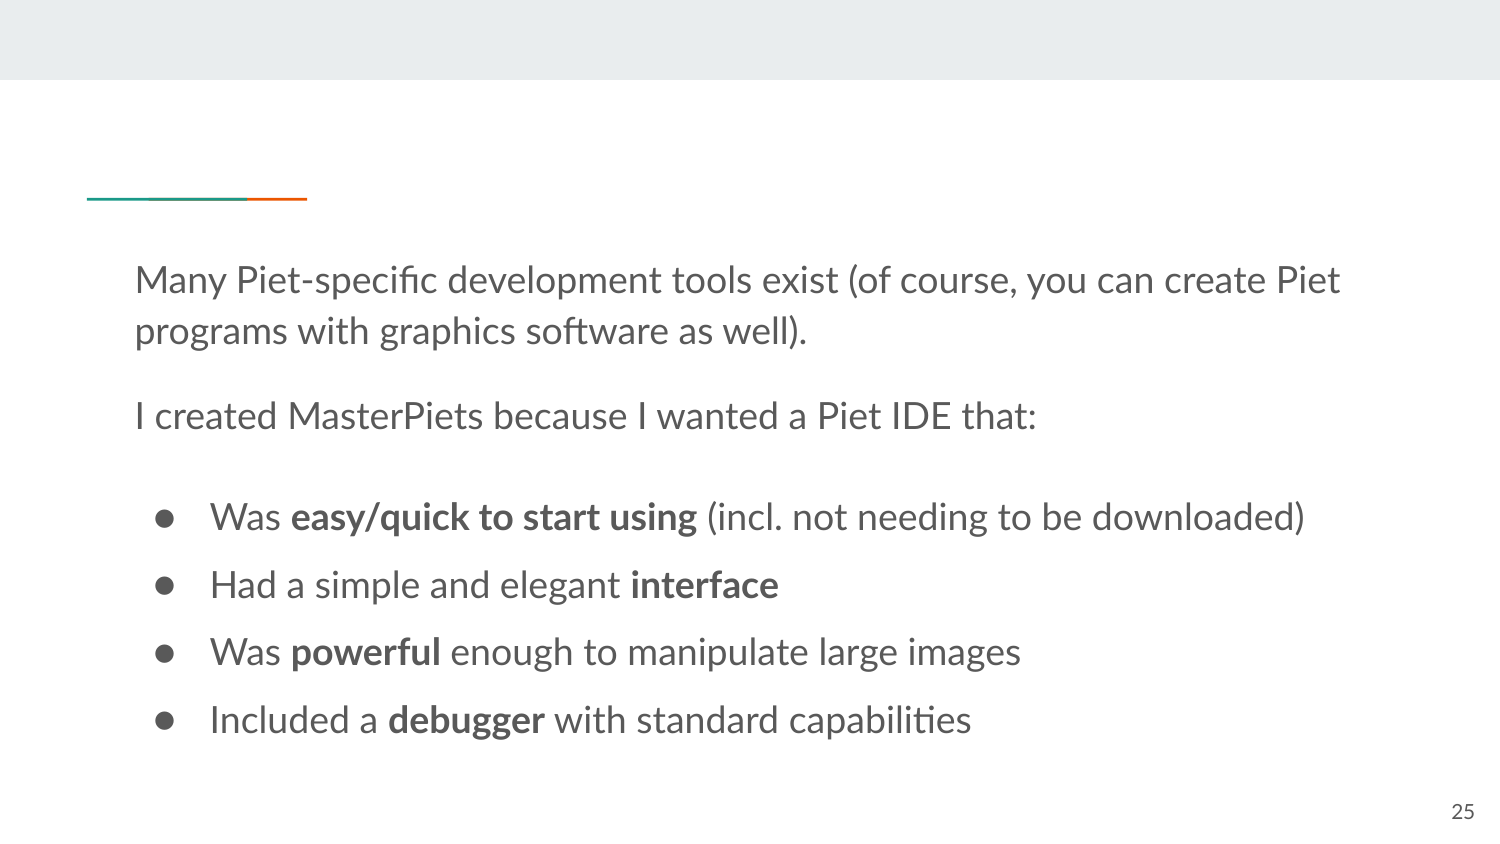

Many Piet-specific development tools exist (of course, you can create Piet programs with graphics software as well).
I created MasterPiets because I wanted a Piet IDE that:
Was easy/quick to start using (incl. not needing to be downloaded)
Had a simple and elegant interface
Was powerful enough to manipulate large images
Included a debugger with standard capabilities
25